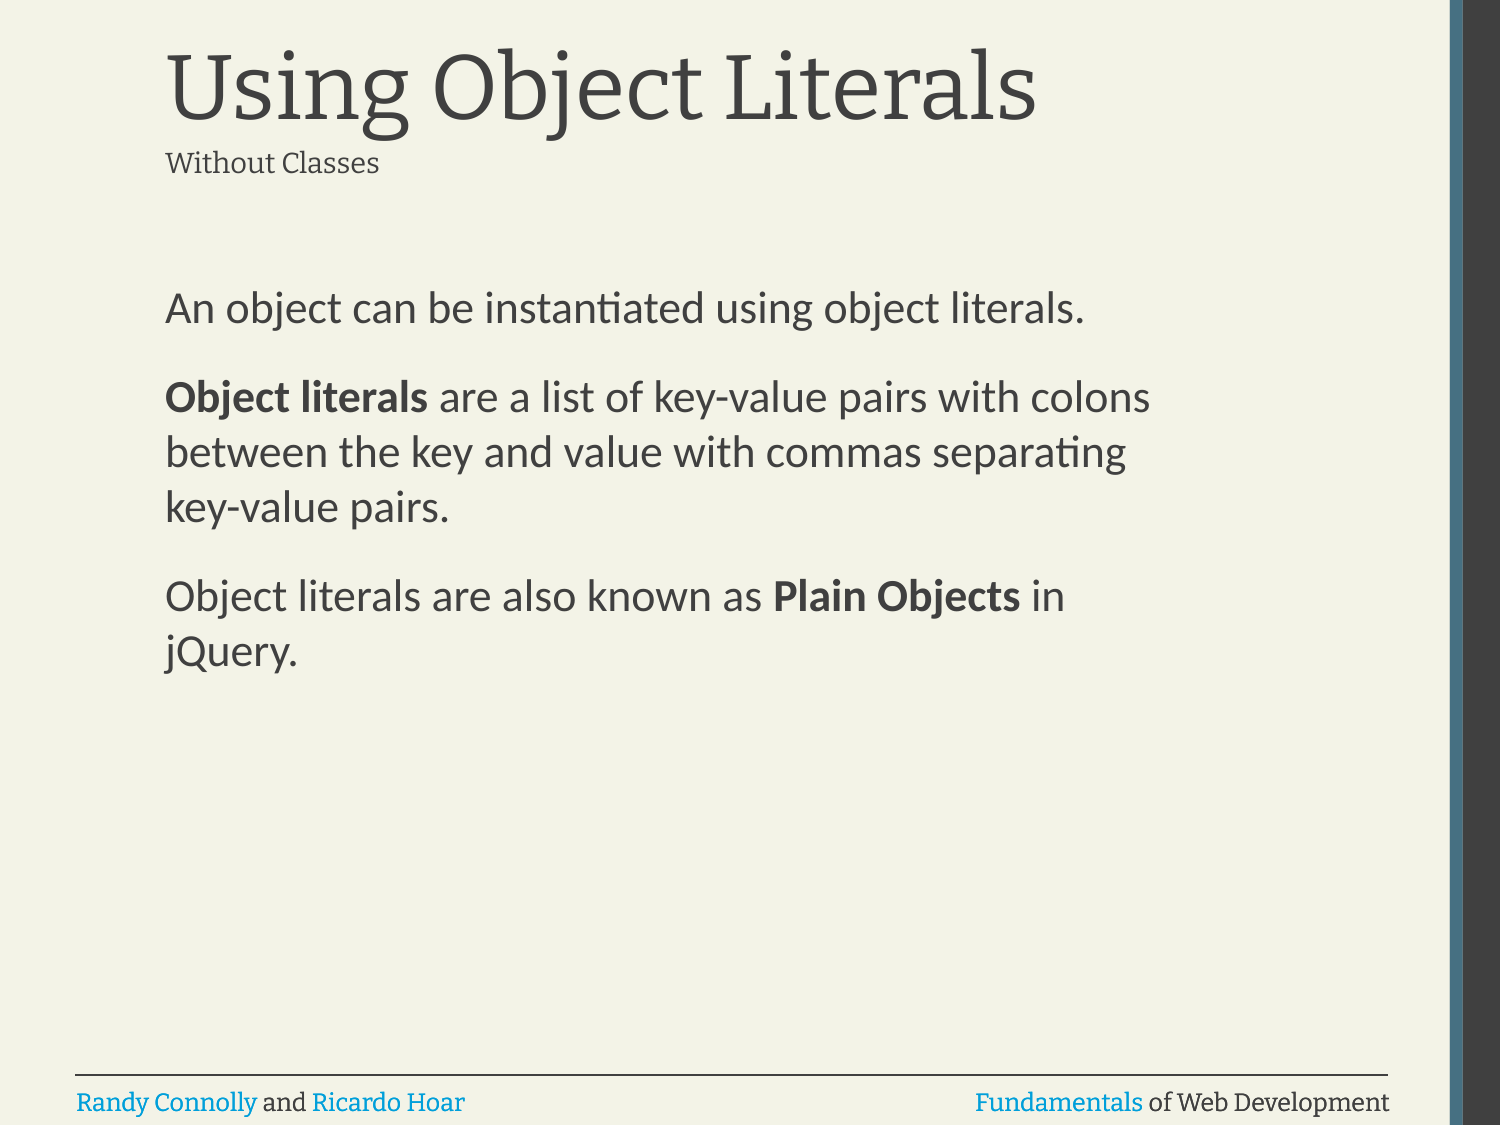

# Using Object Literals
Without Classes
An object can be instantiated using object literals.
Object literals are a list of key-value pairs with colons between the key and value with commas separating key-value pairs.
Object literals are also known as Plain Objects in jQuery.